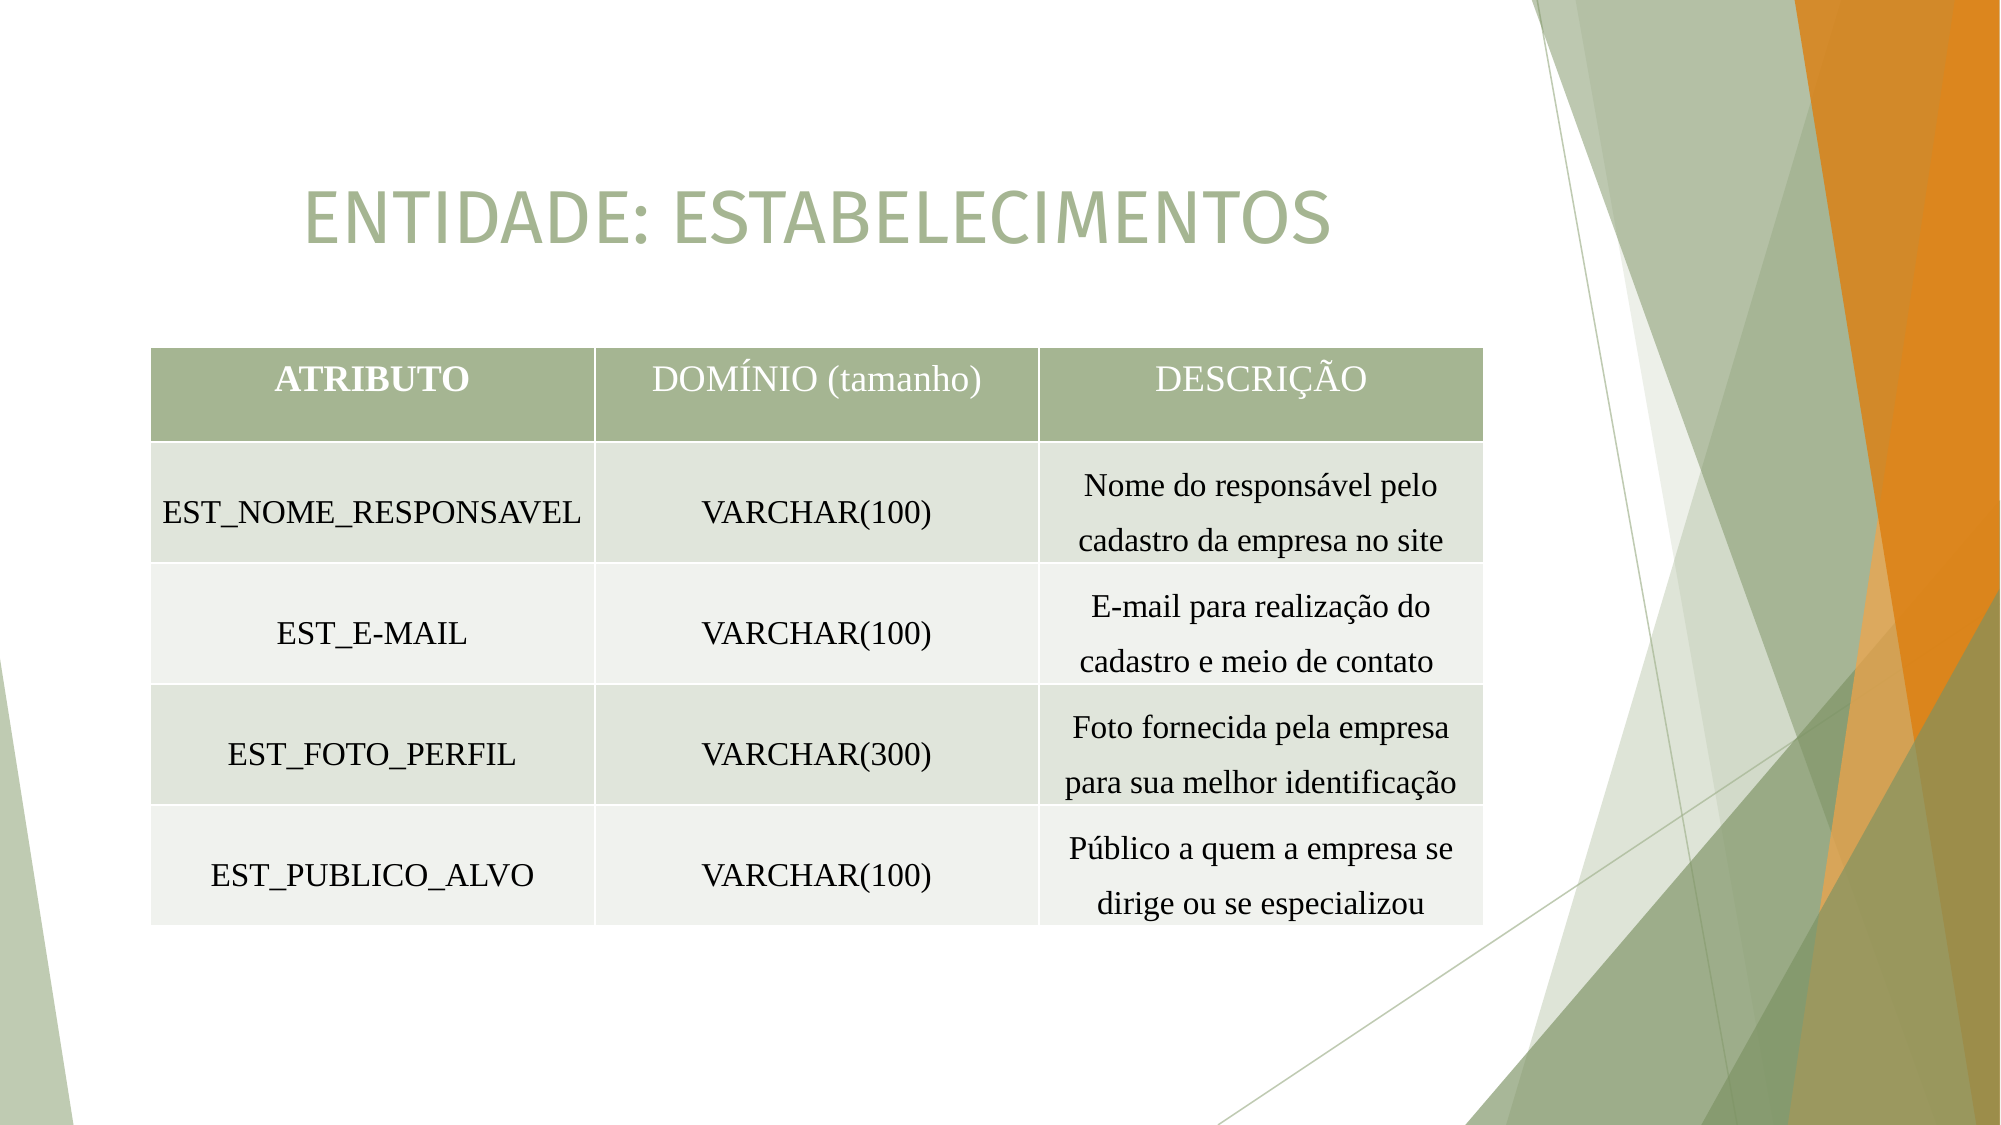

# ENTIDADE: ESTABELECIMENTOS
| ATRIBUTO | DOMÍNIO (tamanho) | DESCRIÇÃO |
| --- | --- | --- |
| EST\_NOME\_RESPONSAVEL | VARCHAR(100) | Nome do responsável pelo cadastro da empresa no site |
| EST\_E-MAIL | VARCHAR(100) | E-mail para realização do cadastro e meio de contato |
| EST\_FOTO\_PERFIL | VARCHAR(300) | Foto fornecida pela empresa para sua melhor identificação |
| EST\_PUBLICO\_ALVO | VARCHAR(100) | Público a quem a empresa se dirige ou se especializou |